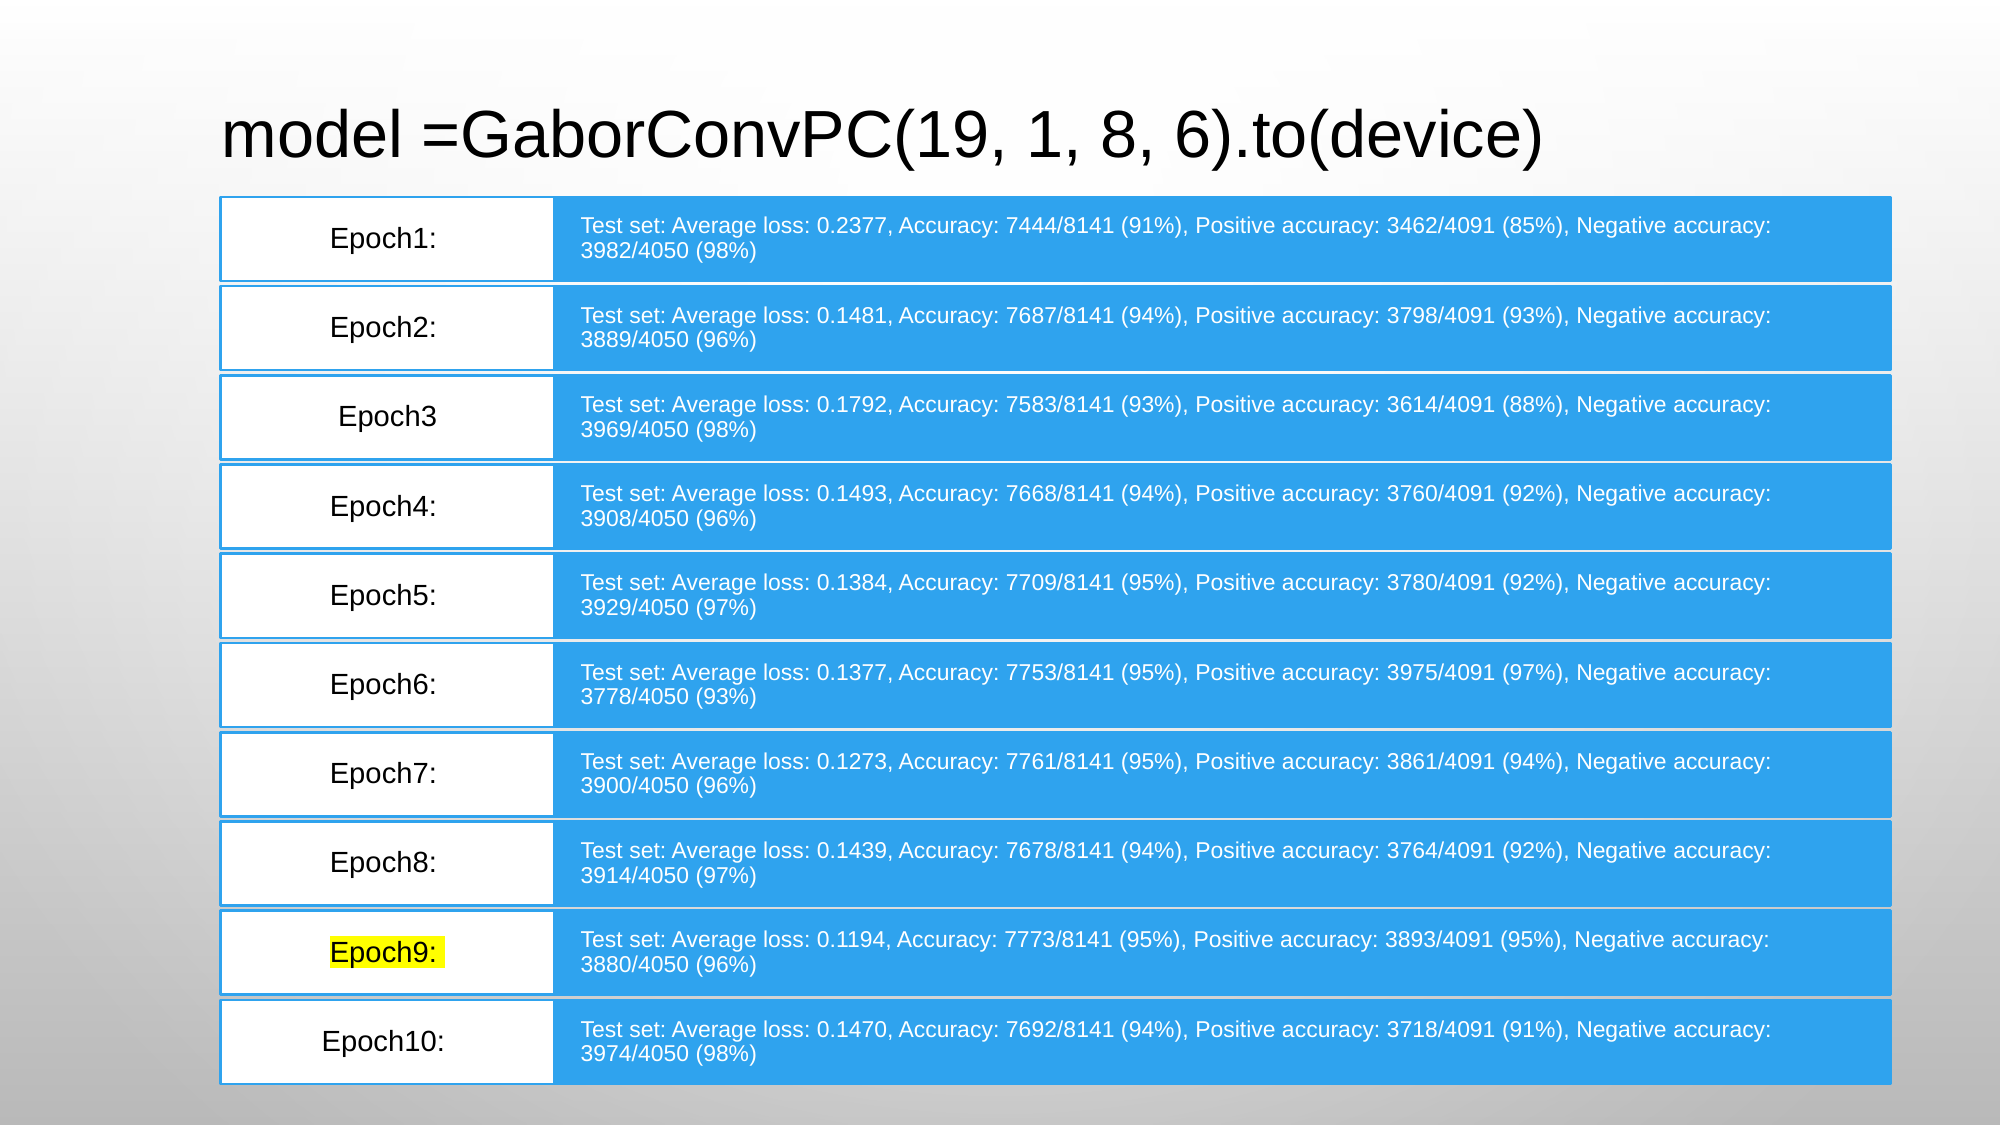

model =GaborConvPC(19, 1, 8, 6).to(device)
#
Test set: Average loss: 0.2377, Accuracy: 7444/8141 (91%), Positive accuracy: 3462/4091 (85%), Negative accuracy: 3982/4050 (98%)
Epoch1:
Test set: Average loss: 0.1481, Accuracy: 7687/8141 (94%), Positive accuracy: 3798/4091 (93%), Negative accuracy: 3889/4050 (96%)
Epoch2:
Test set: Average loss: 0.1792, Accuracy: 7583/8141 (93%), Positive accuracy: 3614/4091 (88%), Negative accuracy: 3969/4050 (98%)
Epoch3
Test set: Average loss: 0.1493, Accuracy: 7668/8141 (94%), Positive accuracy: 3760/4091 (92%), Negative accuracy: 3908/4050 (96%)
Epoch4:
Test set: Average loss: 0.1384, Accuracy: 7709/8141 (95%), Positive accuracy: 3780/4091 (92%), Negative accuracy: 3929/4050 (97%)
Epoch5:
Test set: Average loss: 0.1377, Accuracy: 7753/8141 (95%), Positive accuracy: 3975/4091 (97%), Negative accuracy: 3778/4050 (93%)
Epoch6:
Test set: Average loss: 0.1273, Accuracy: 7761/8141 (95%), Positive accuracy: 3861/4091 (94%), Negative accuracy: 3900/4050 (96%)
Epoch7:
Test set: Average loss: 0.1439, Accuracy: 7678/8141 (94%), Positive accuracy: 3764/4091 (92%), Negative accuracy: 3914/4050 (97%)
Epoch8:
Test set: Average loss: 0.1194, Accuracy: 7773/8141 (95%), Positive accuracy: 3893/4091 (95%), Negative accuracy: 3880/4050 (96%)
Epoch9:
Test set: Average loss: 0.1470, Accuracy: 7692/8141 (94%), Positive accuracy: 3718/4091 (91%), Negative accuracy: 3974/4050 (98%)
Epoch10: